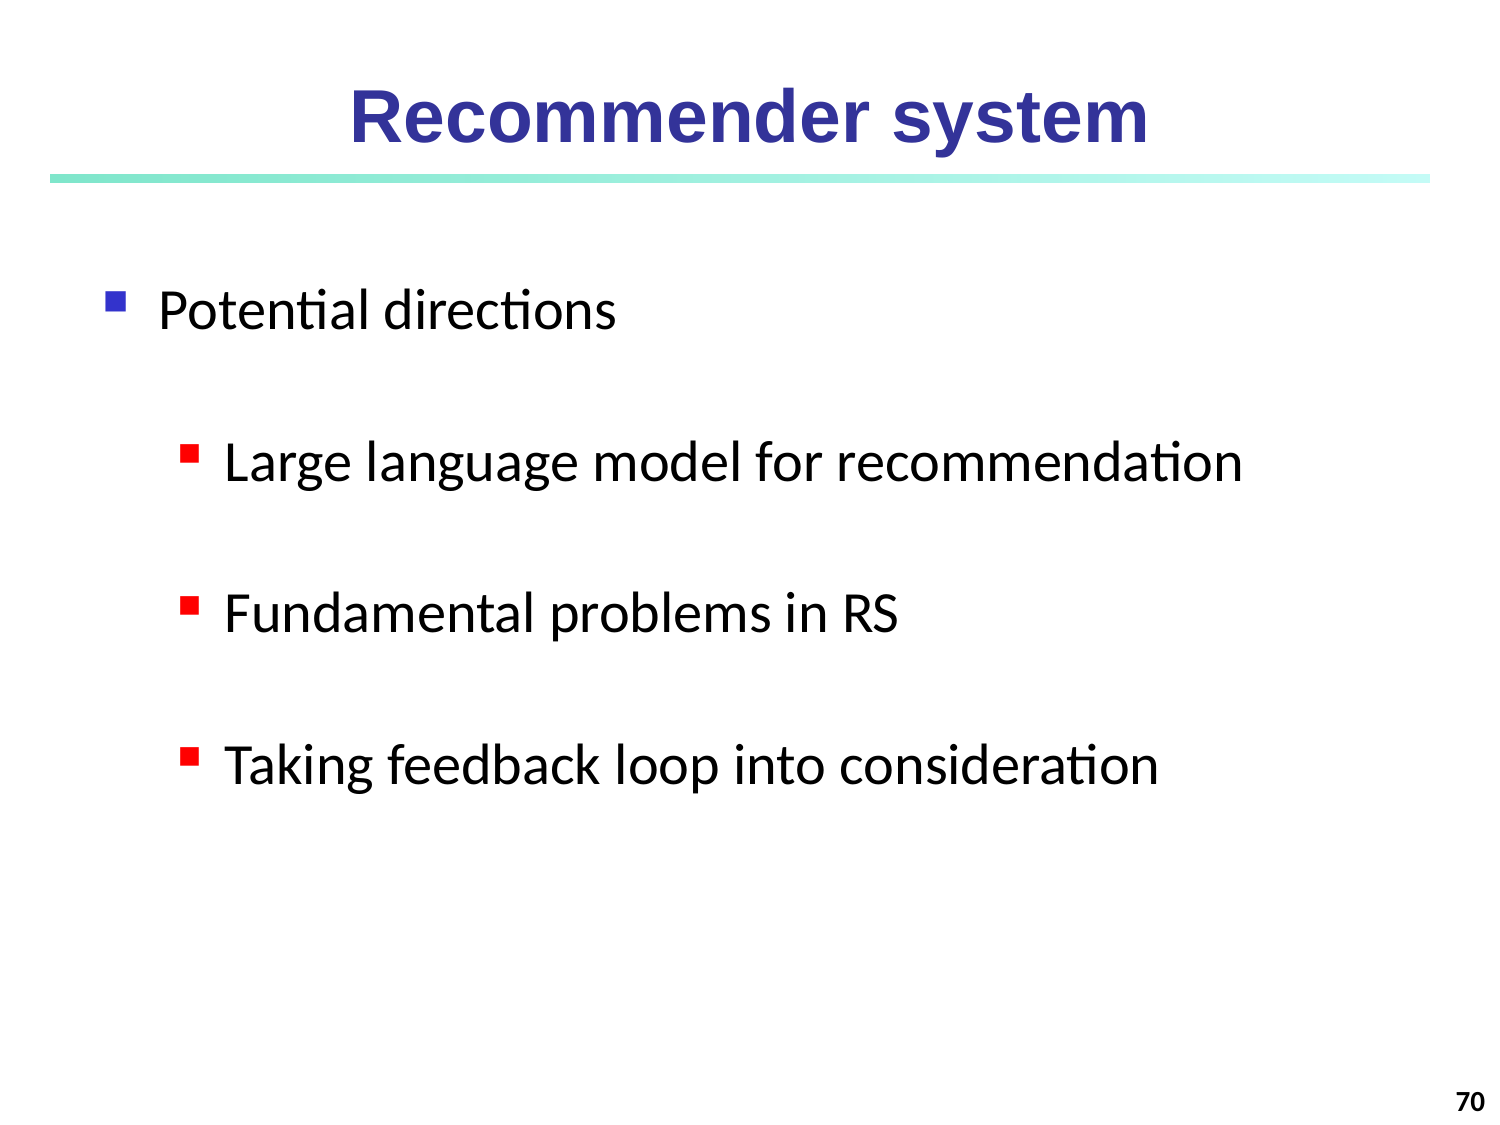

Recommender system
Potential directions
Large language model for recommendation
Fundamental problems in RS
Taking feedback loop into consideration

70